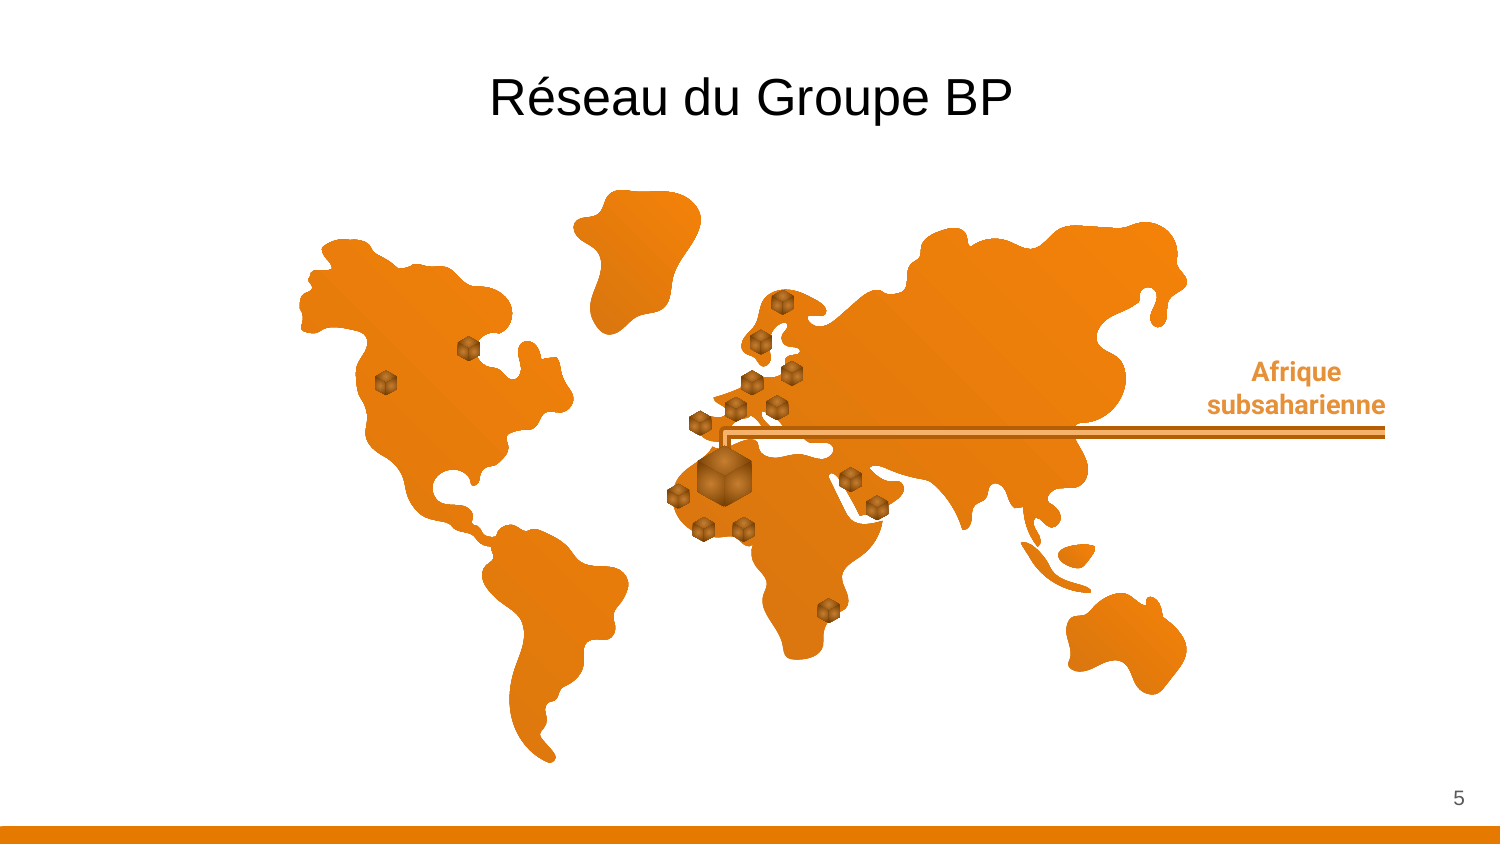

# Réseau du Groupe BP

Afrique subsaharienne

5